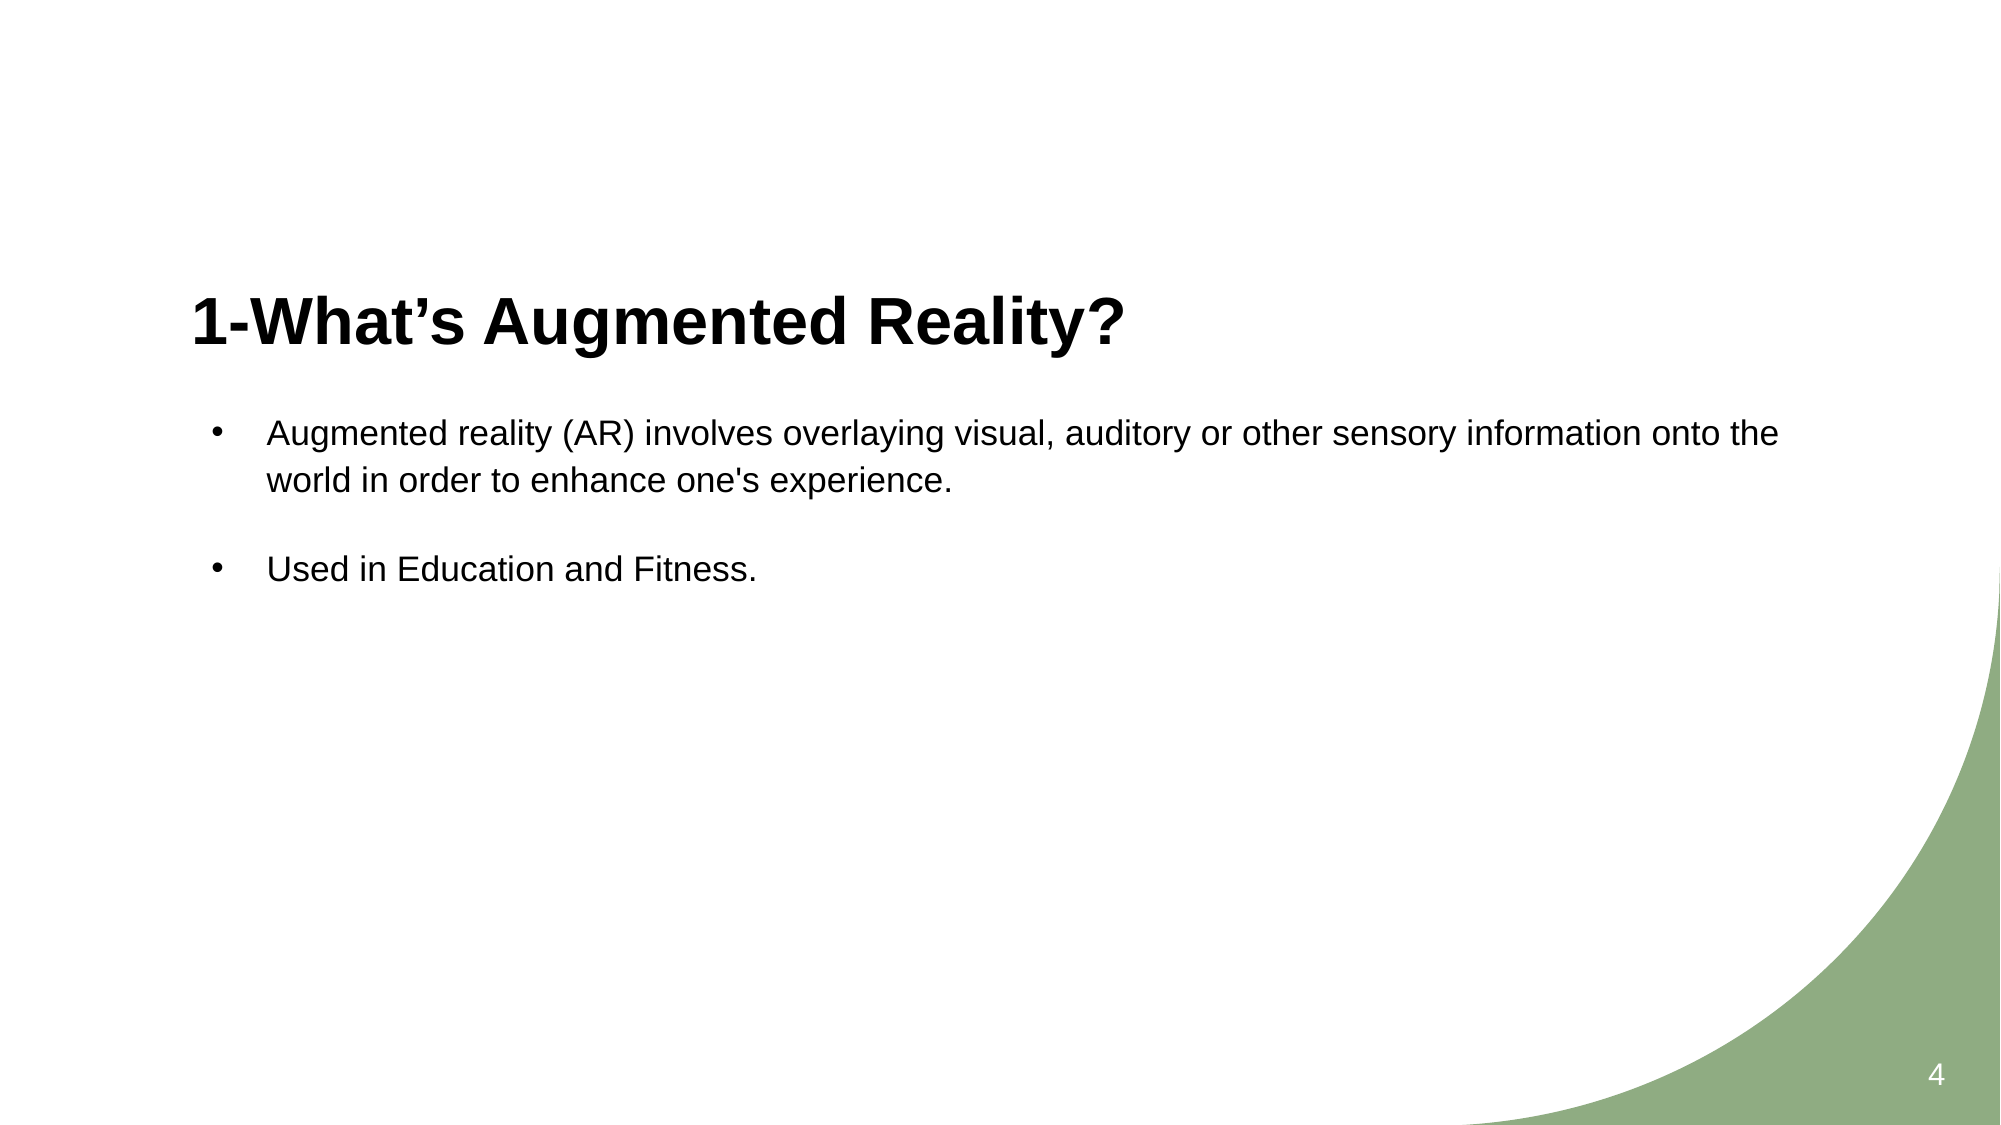

# 1-What’s Augmented Reality?
Augmented reality (AR) involves overlaying visual, auditory or other sensory information onto the world in order to enhance one's experience.
Used in Education and Fitness.

4